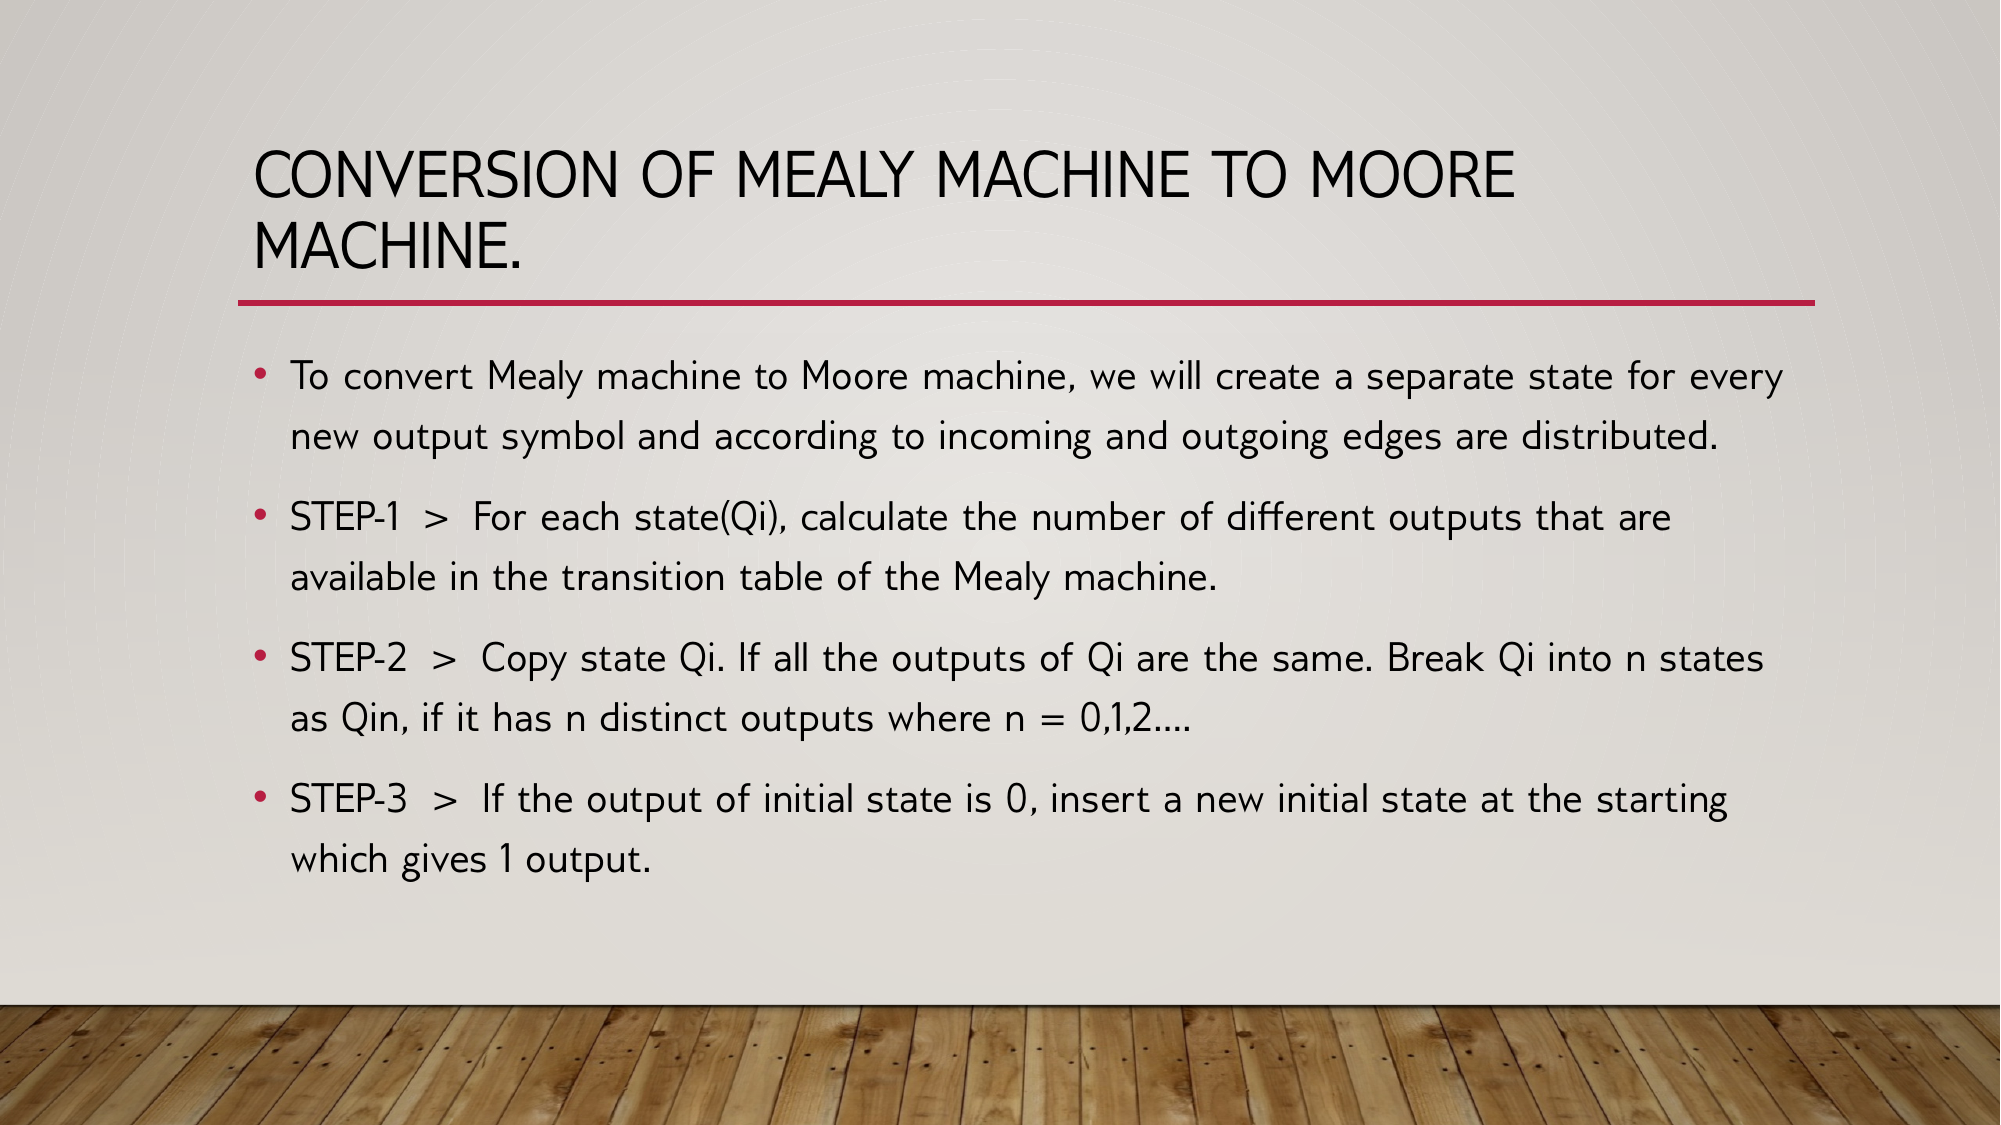

# Conversion of mealy machine to moore machine.
To convert Mealy machine to Moore machine, we will create a separate state for every new output symbol and according to incoming and outgoing edges are distributed.
STEP-1  >  For each state(Qi), calculate the number of different outputs that are available in the transition table of the Mealy machine.
STEP-2  >  Copy state Qi. If all the outputs of Qi are the same. Break Qi into n states as Qin, if it has n distinct outputs where n = 0,1,2….
STEP-3  >  If the output of initial state is 0, insert a new initial state at the starting which gives 1 output.